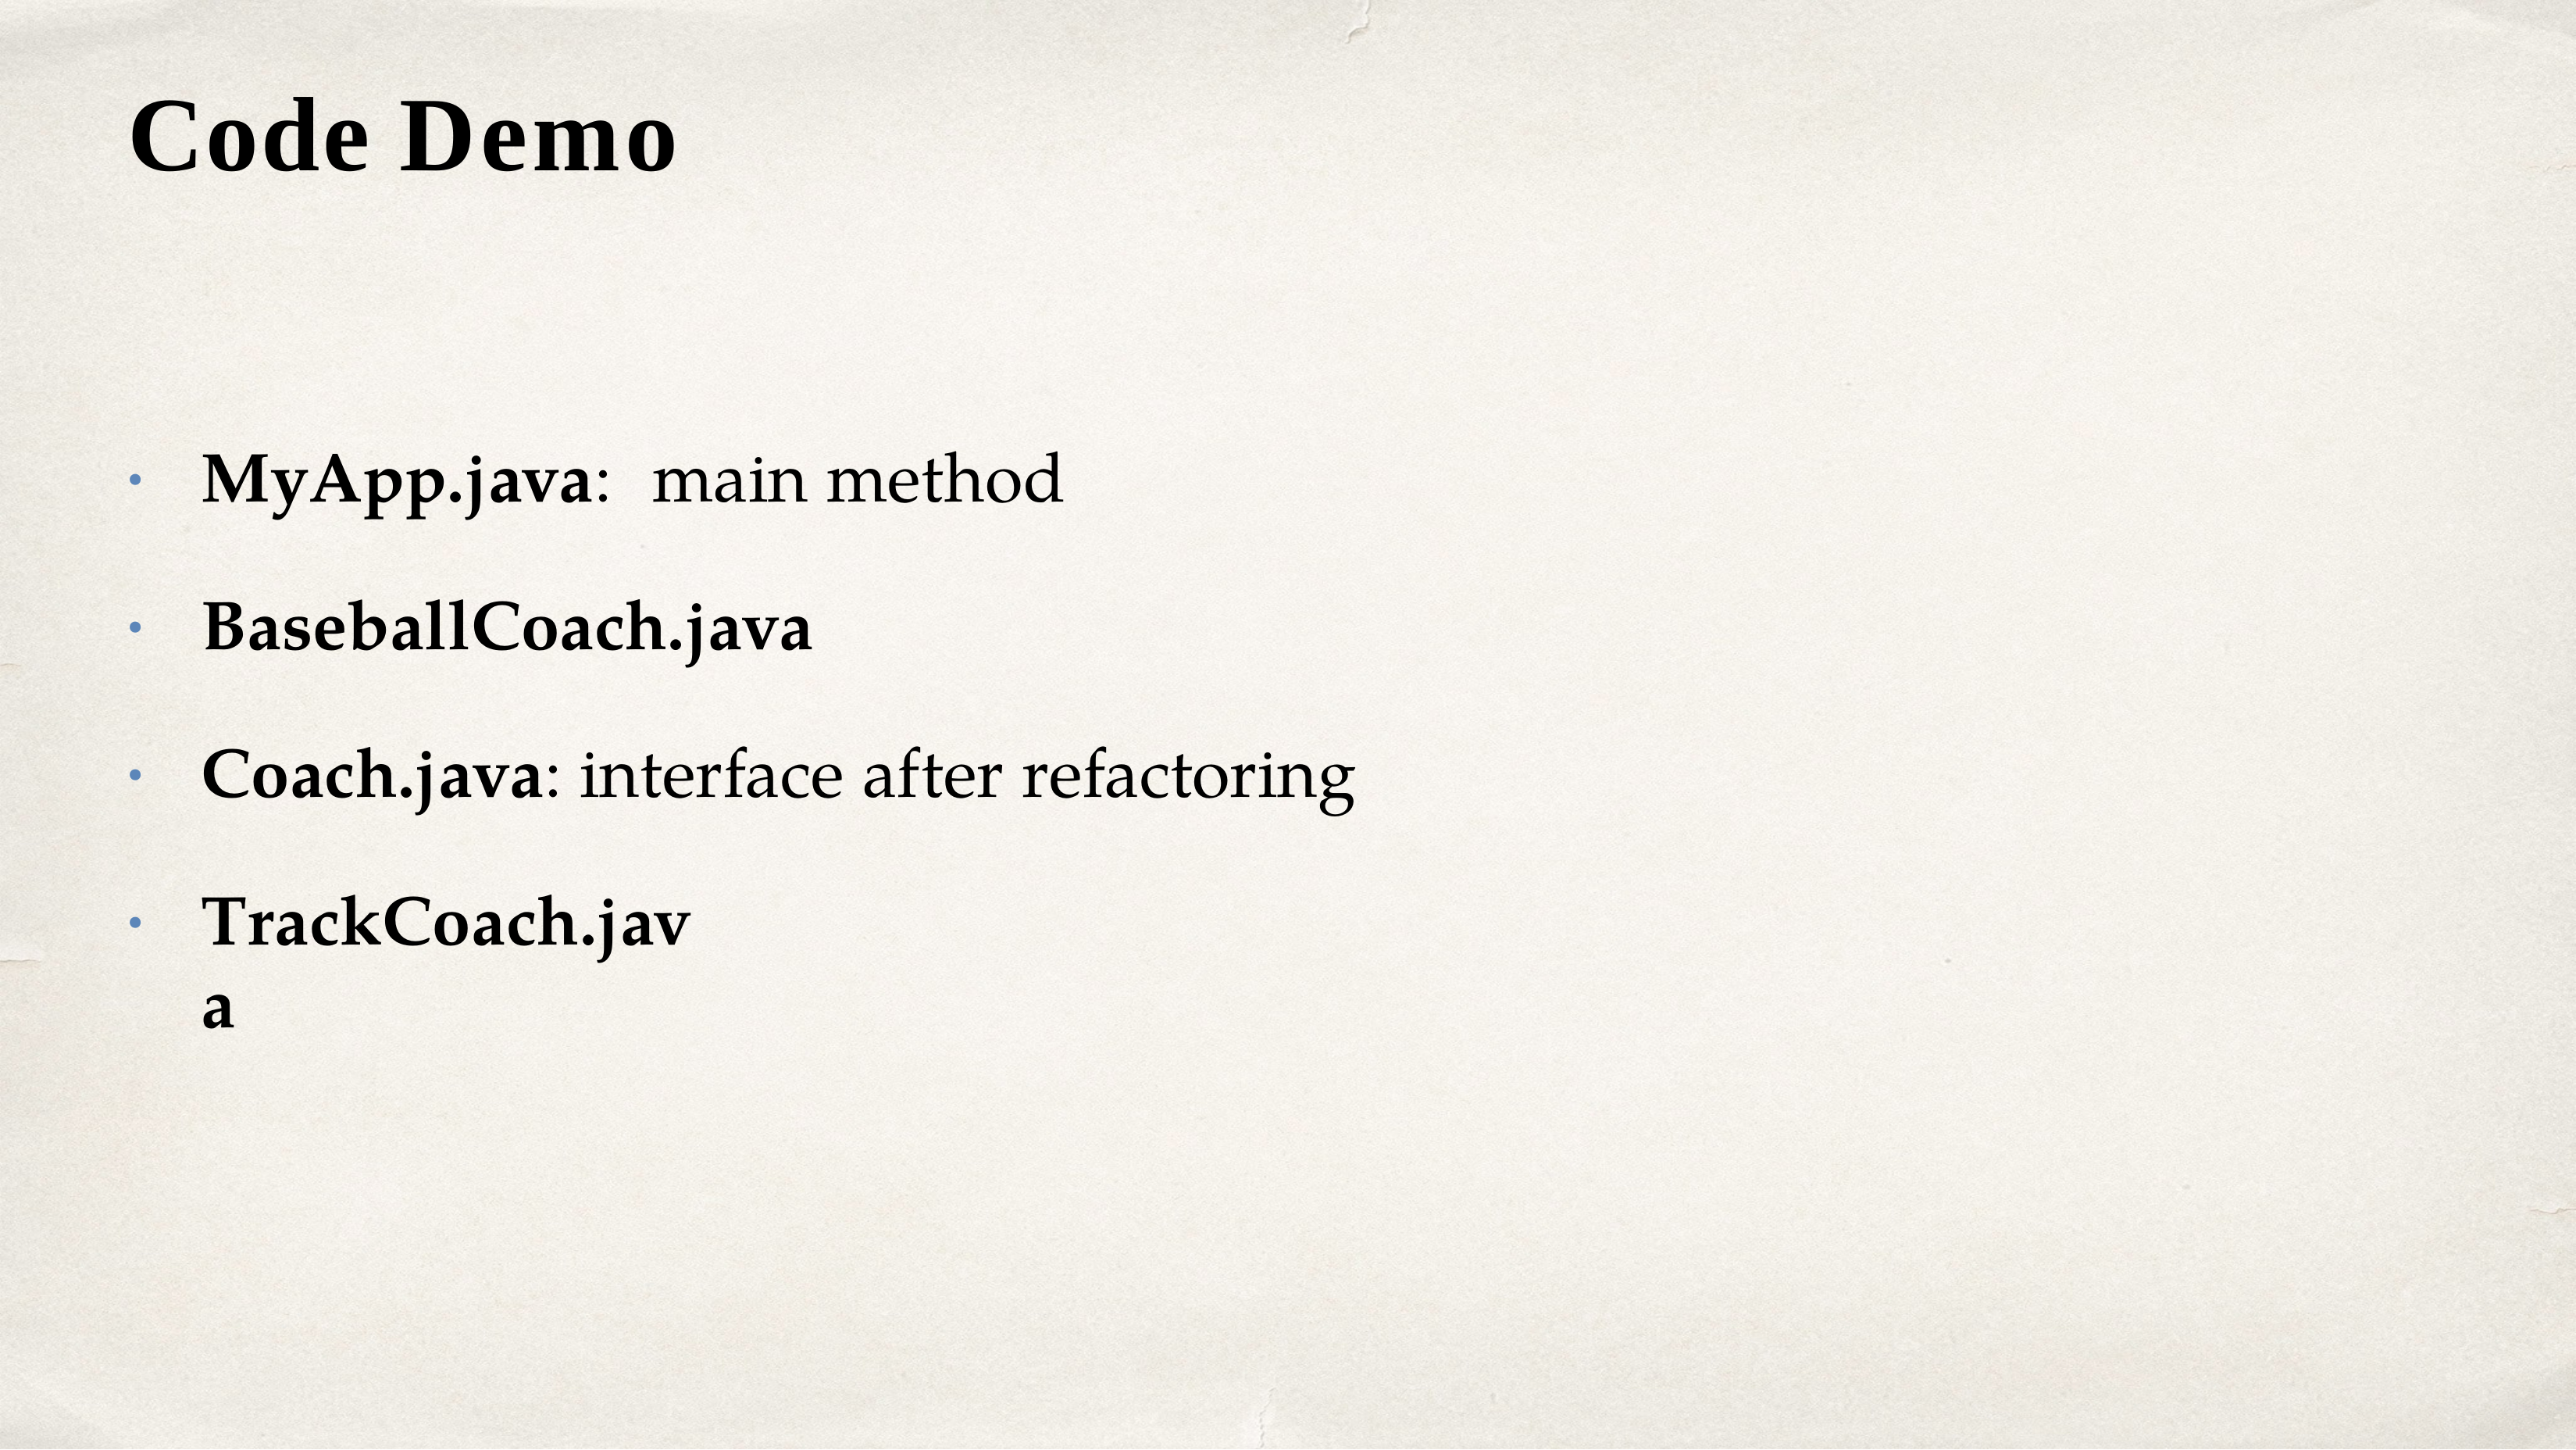

# Code Demo
MyApp.java:	main method
•
BaseballCoach.java
•
Coach.java: interface after refactoring
•
TrackCoach.java
•